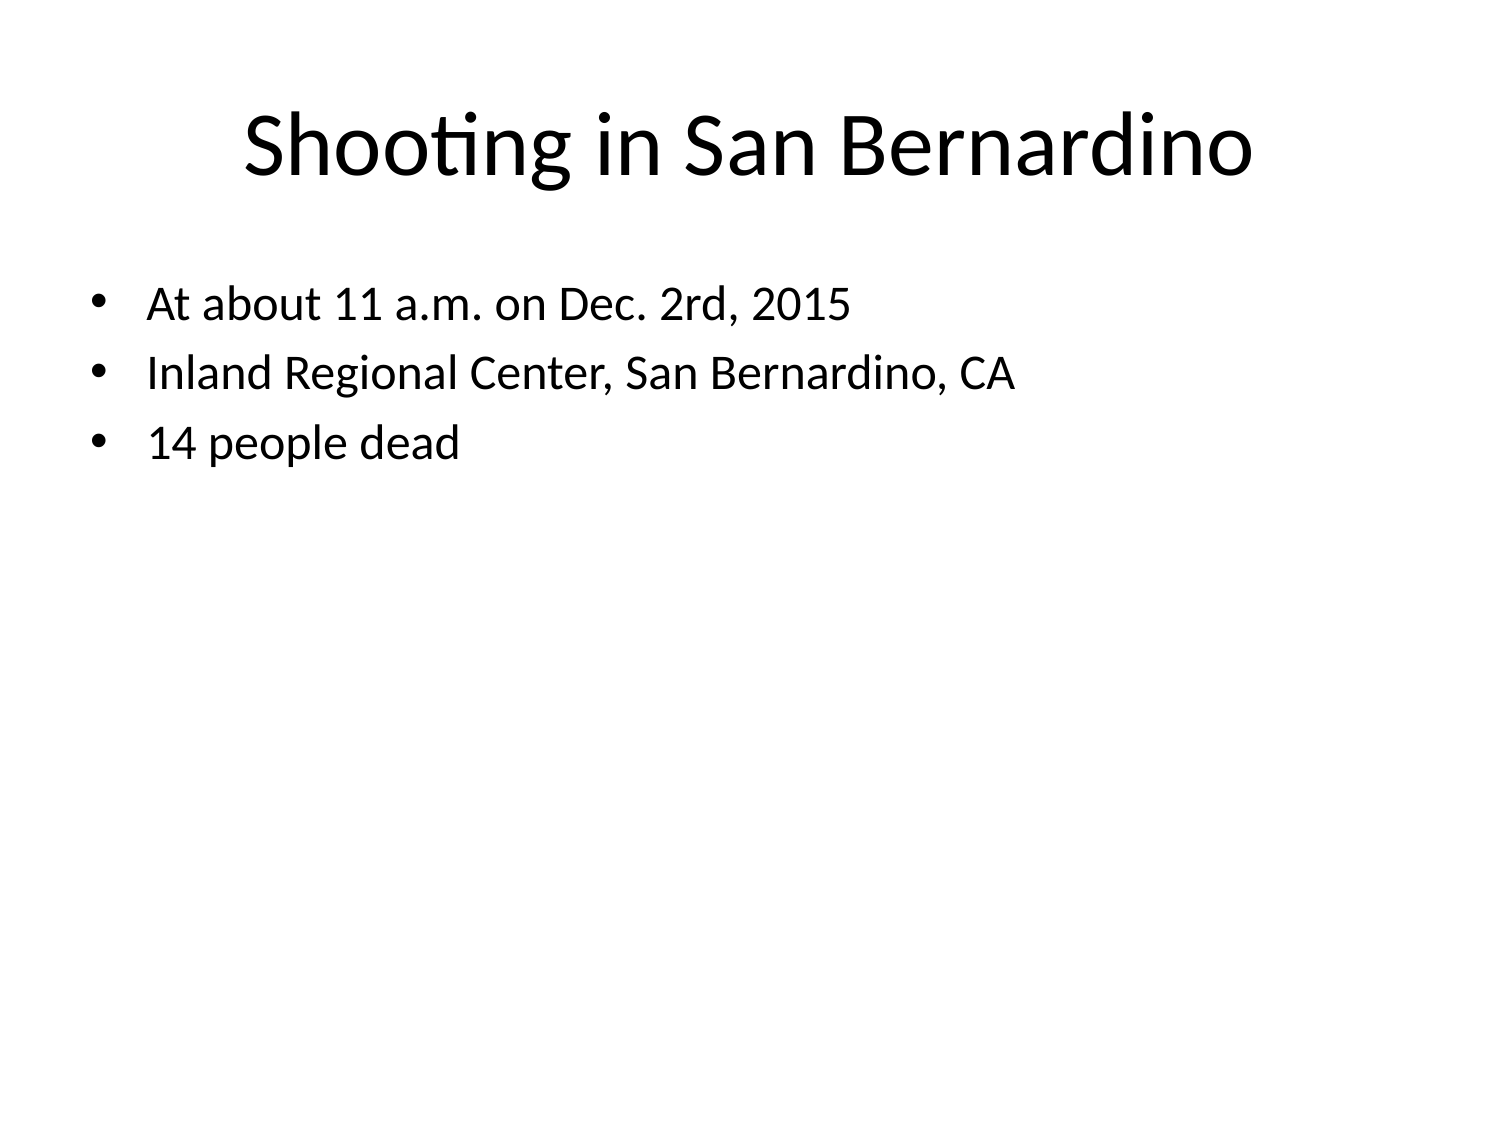

# Shooting in San Bernardino
At about 11 a.m. on Dec. 2rd, 2015
Inland Regional Center, San Bernardino, CA
14 people dead